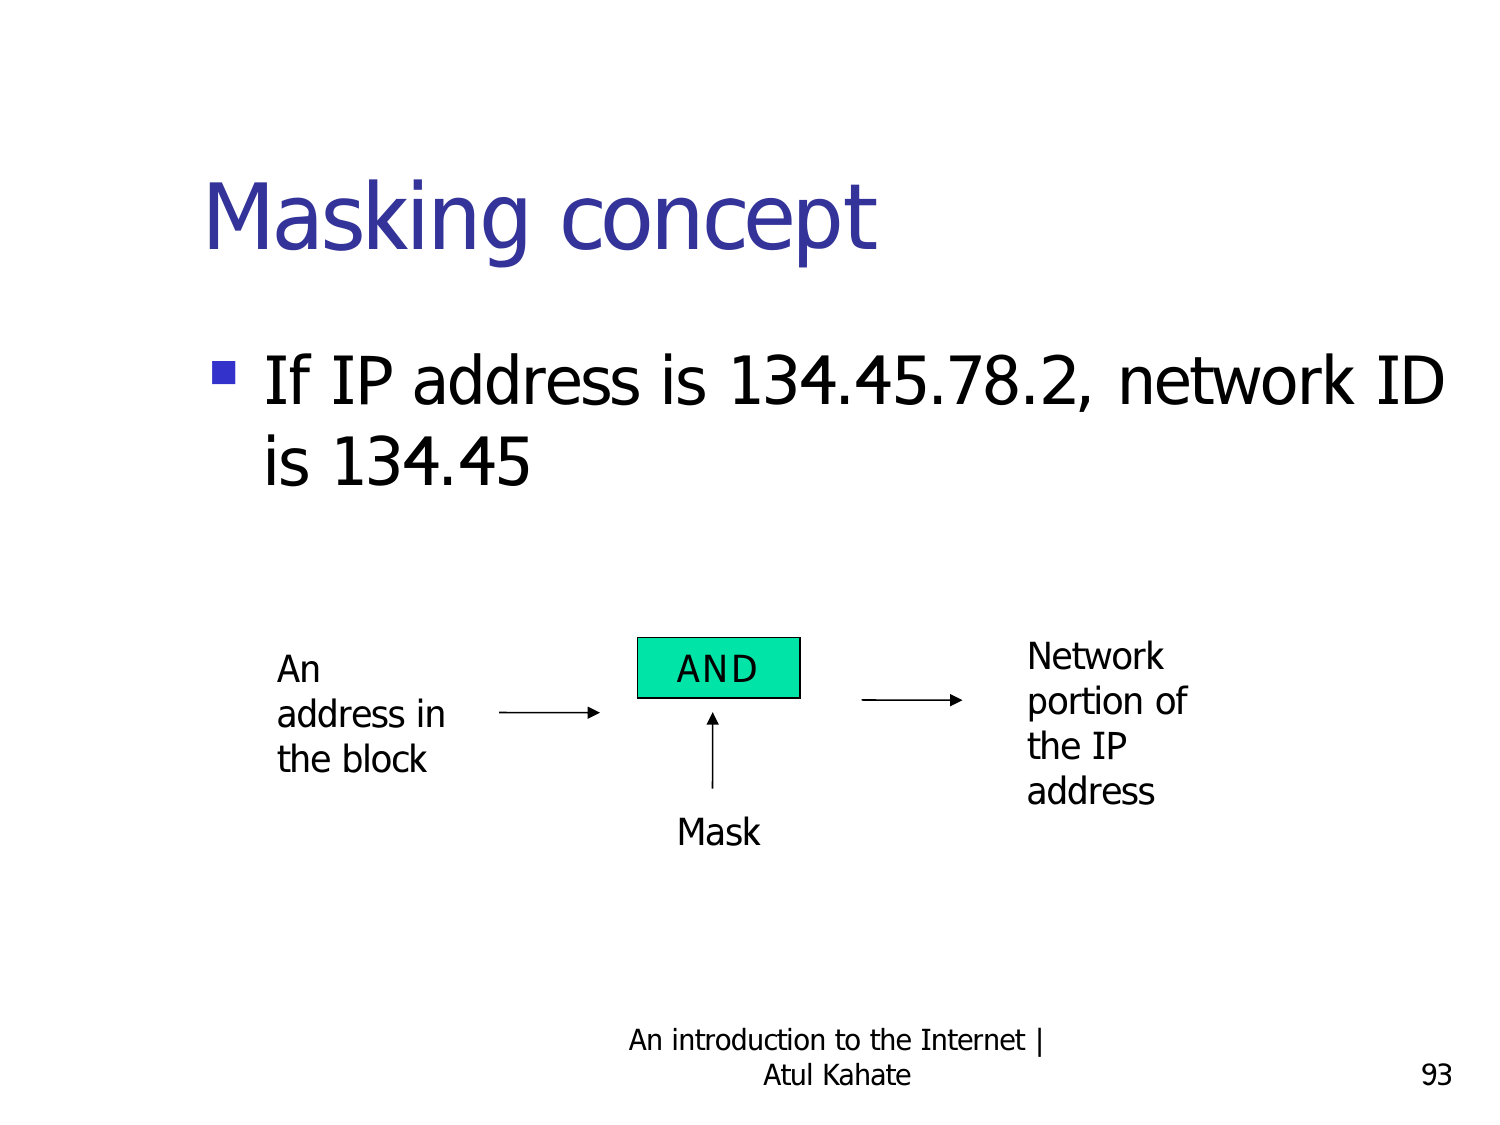

Masking concept
If IP address is 134.45.78.2, network ID is 134.45
Network portion of the IP address
An address in the block
AND

Mask
An introduction to the Internet | Atul Kahate
93